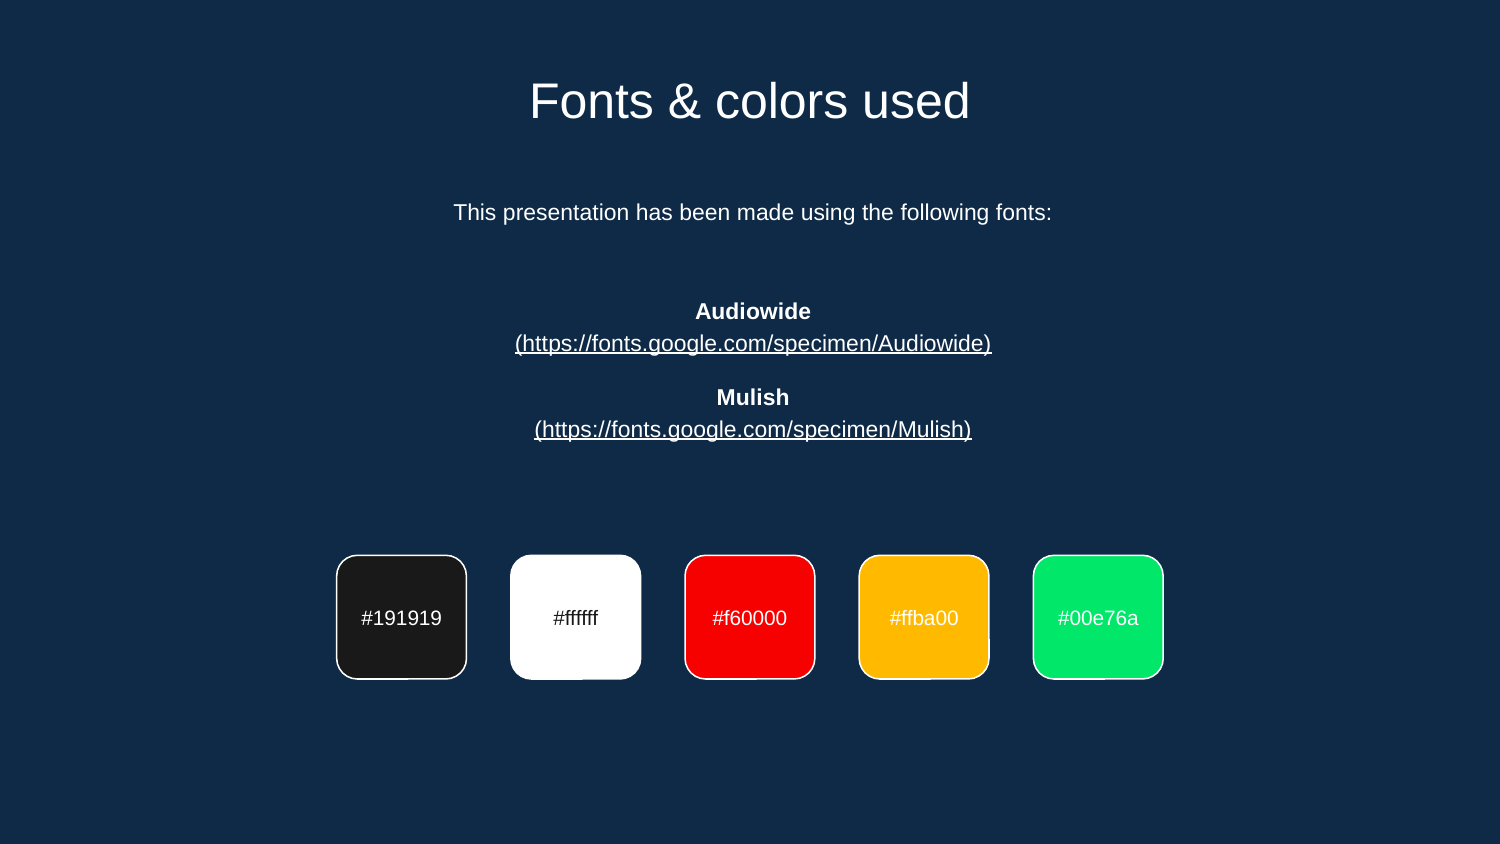

# Fonts & colors used
This presentation has been made using the following fonts:

Audiowide
(https://fonts.google.com/specimen/Audiowide)

Mulish
(https://fonts.google.com/specimen/Mulish)

#191919
#ffffff
#f60000
#ffba00
#00e76a